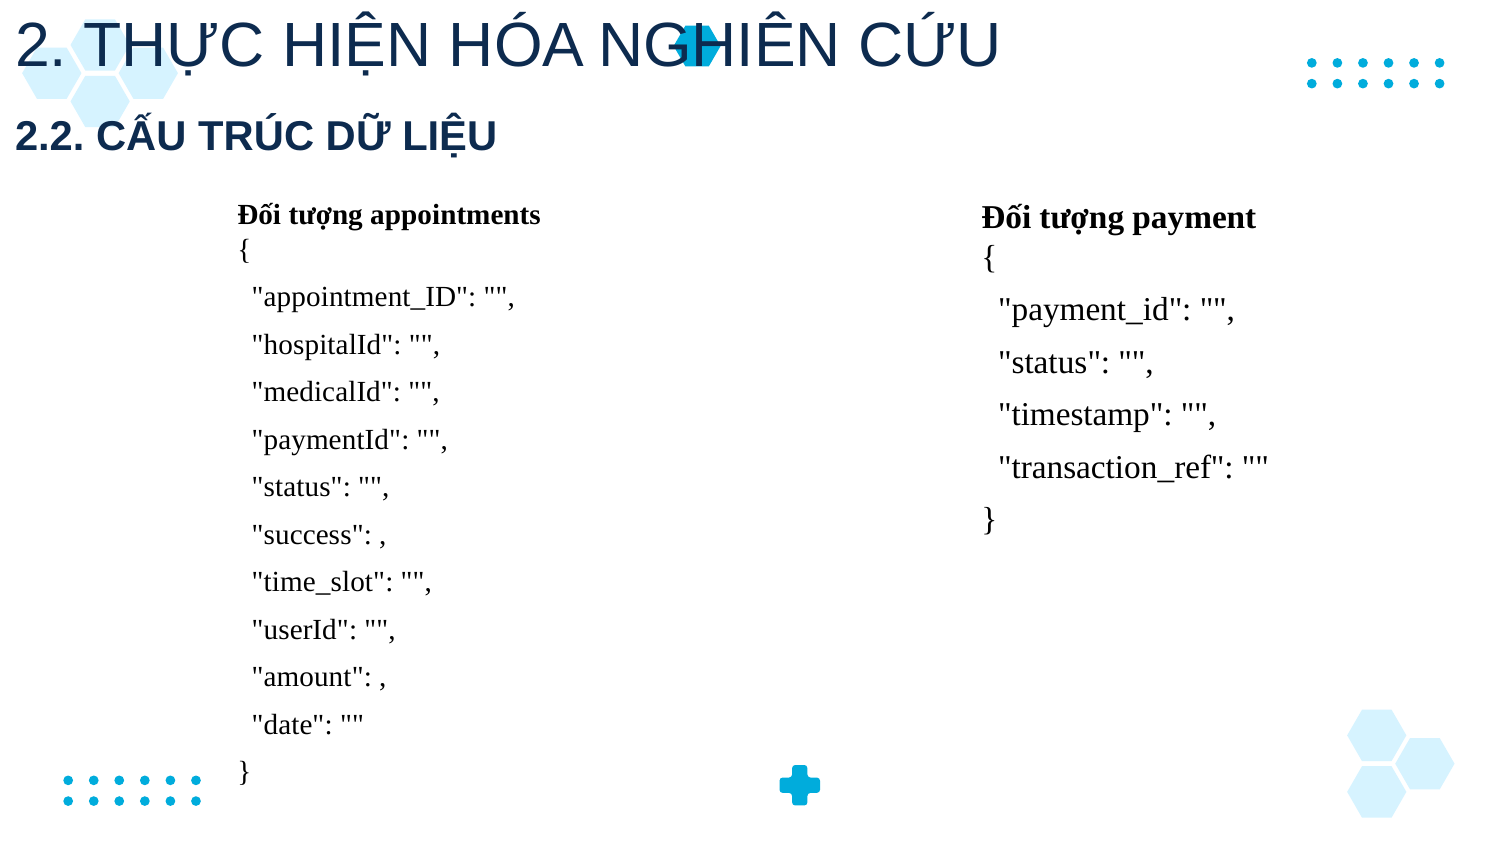

# 2. THỰC HIỆN HÓA NGHIÊN CỨU
2.2. CẤU TRÚC DỮ LIỆU
Đối tượng appointments
{
  "appointment_ID": "",
  "hospitalId": "",
  "medicalId": "",
  "paymentId": "",
  "status": "",
  "success": ,
  "time_slot": "",
  "userId": "",
  "amount": ,
  "date": ""
}
Đối tượng payment
{
  "payment_id": "",
  "status": "",
  "timestamp": "",
  "transaction_ref": ""
}